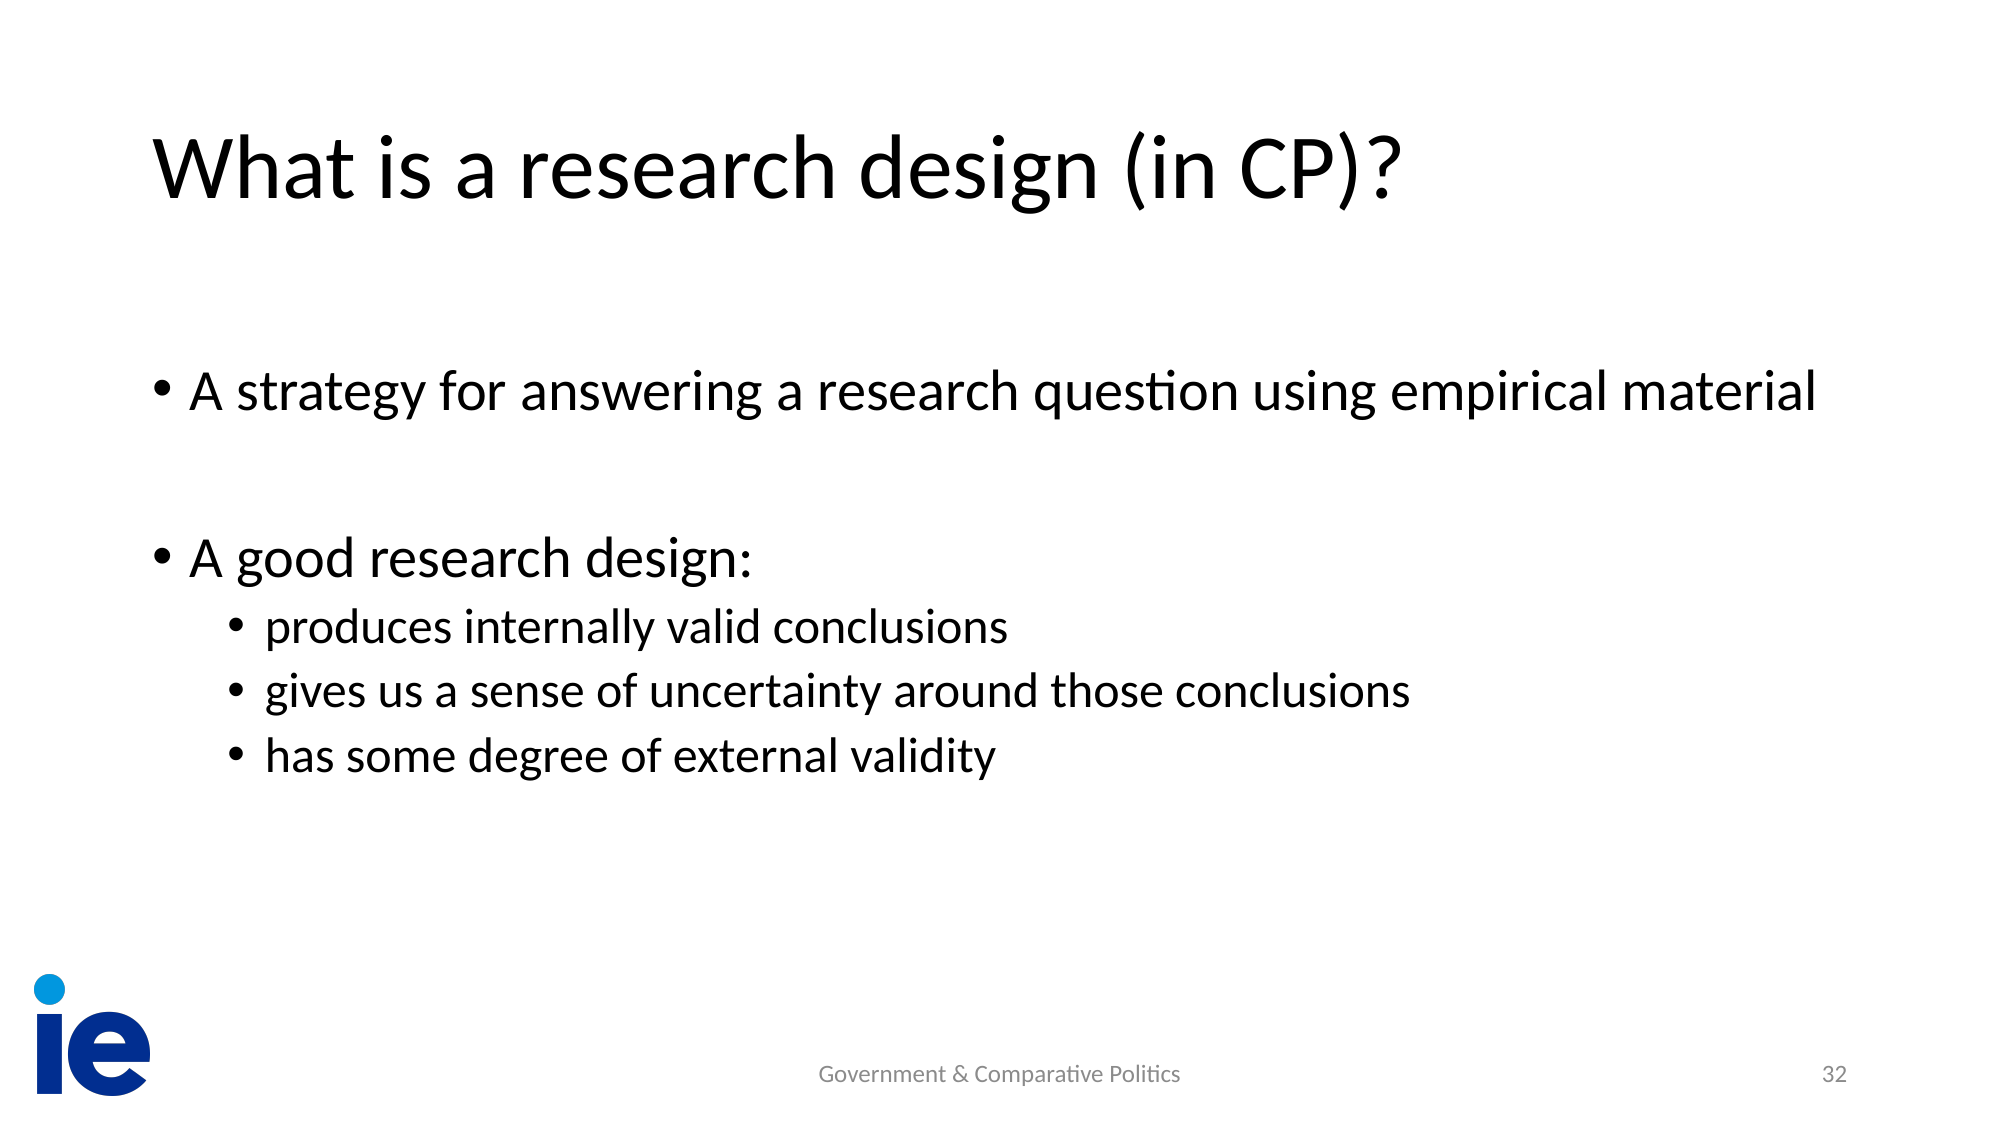

# What is a research design (in CP)?
A strategy for answering a research question using empirical material

A good research design:
produces internally valid conclusions
gives us a sense of uncertainty around those conclusions
has some degree of external validity

Government & Comparative Politics
32